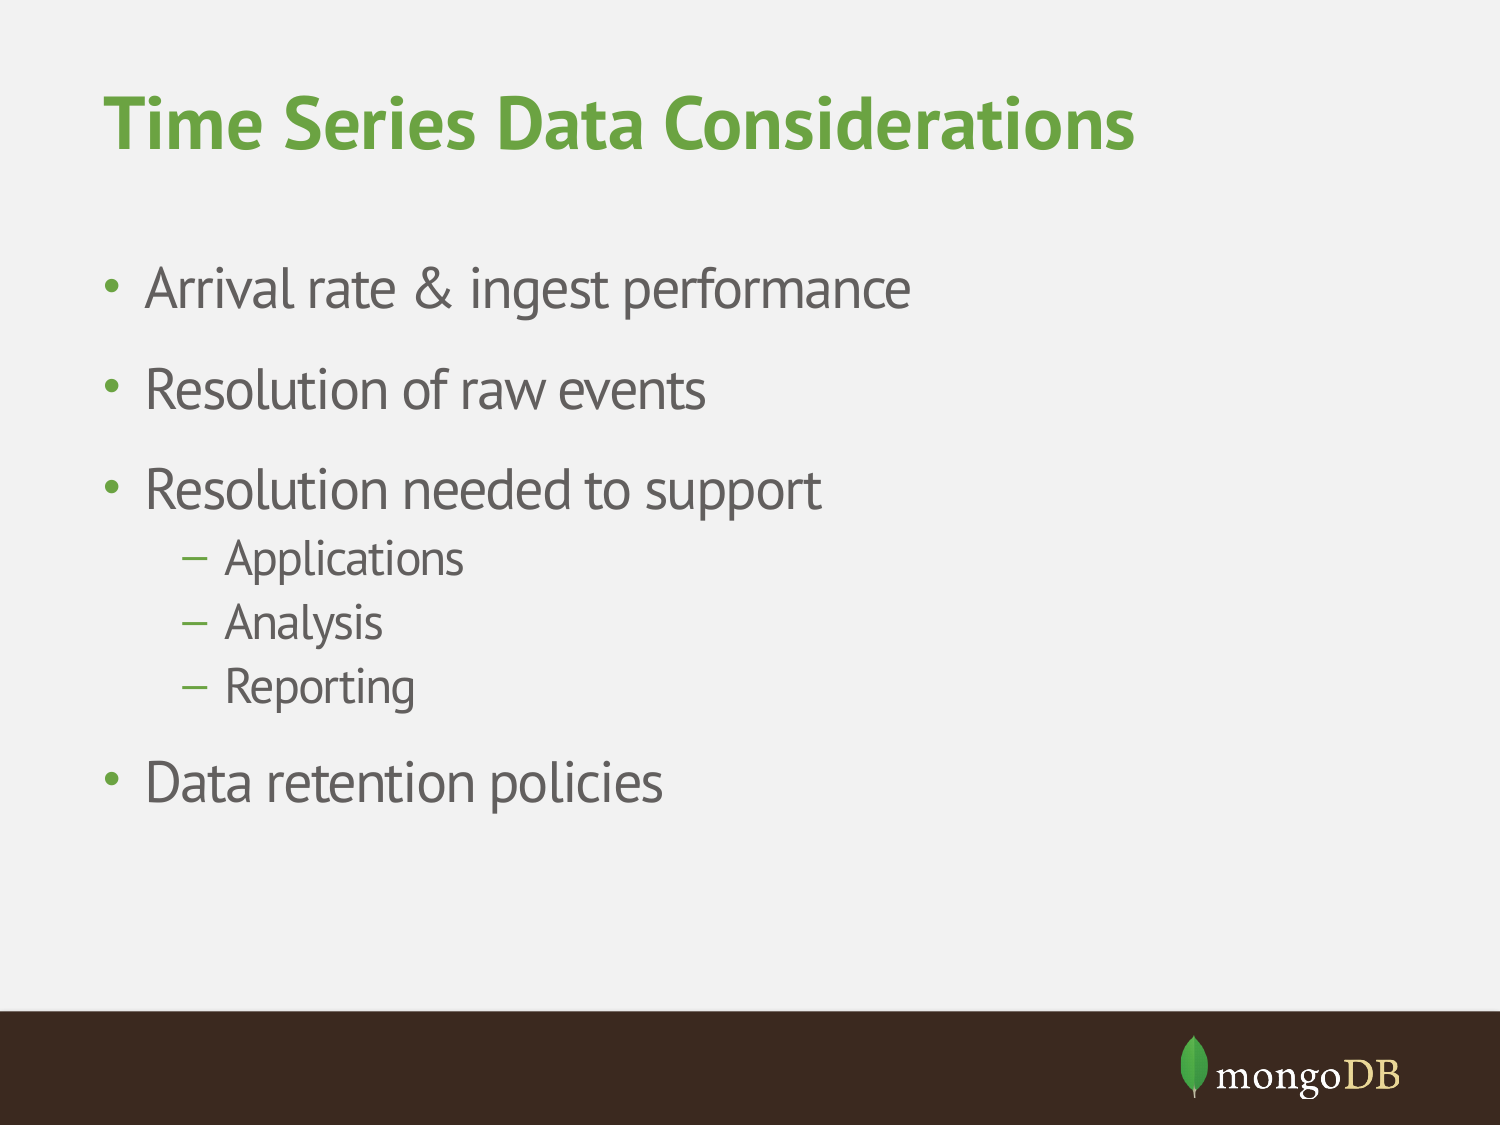

# Time Series Data Considerations
Arrival rate & ingest performance
Resolution of raw events
Resolution needed to support
Applications
Analysis
Reporting
Data retention policies